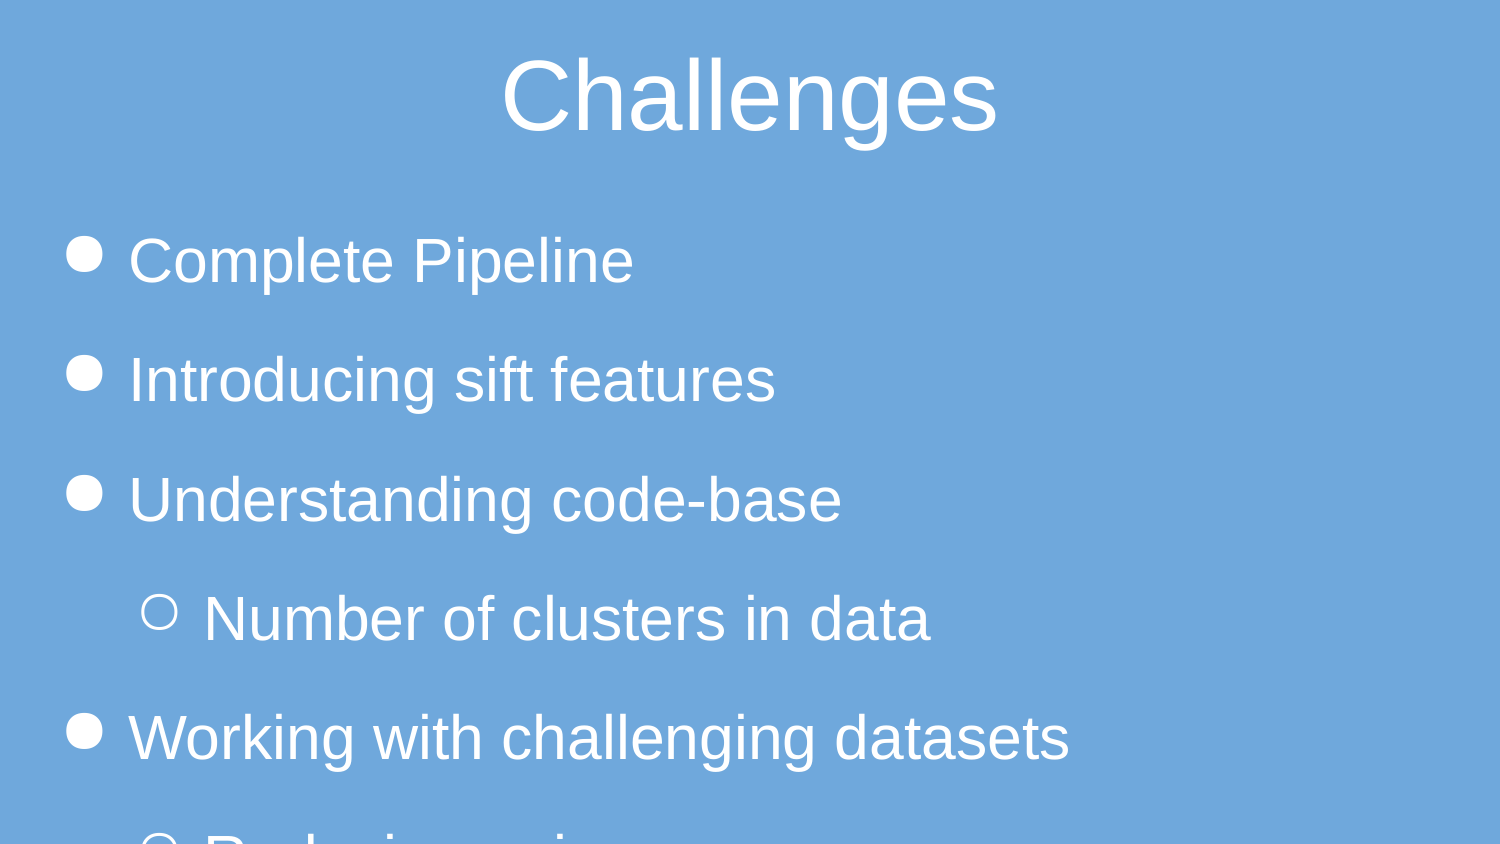

# Challenges

Complete Pipeline
Introducing sift features
Understanding code-base
Number of clusters in data
Working with challenging datasets
Reducing noise